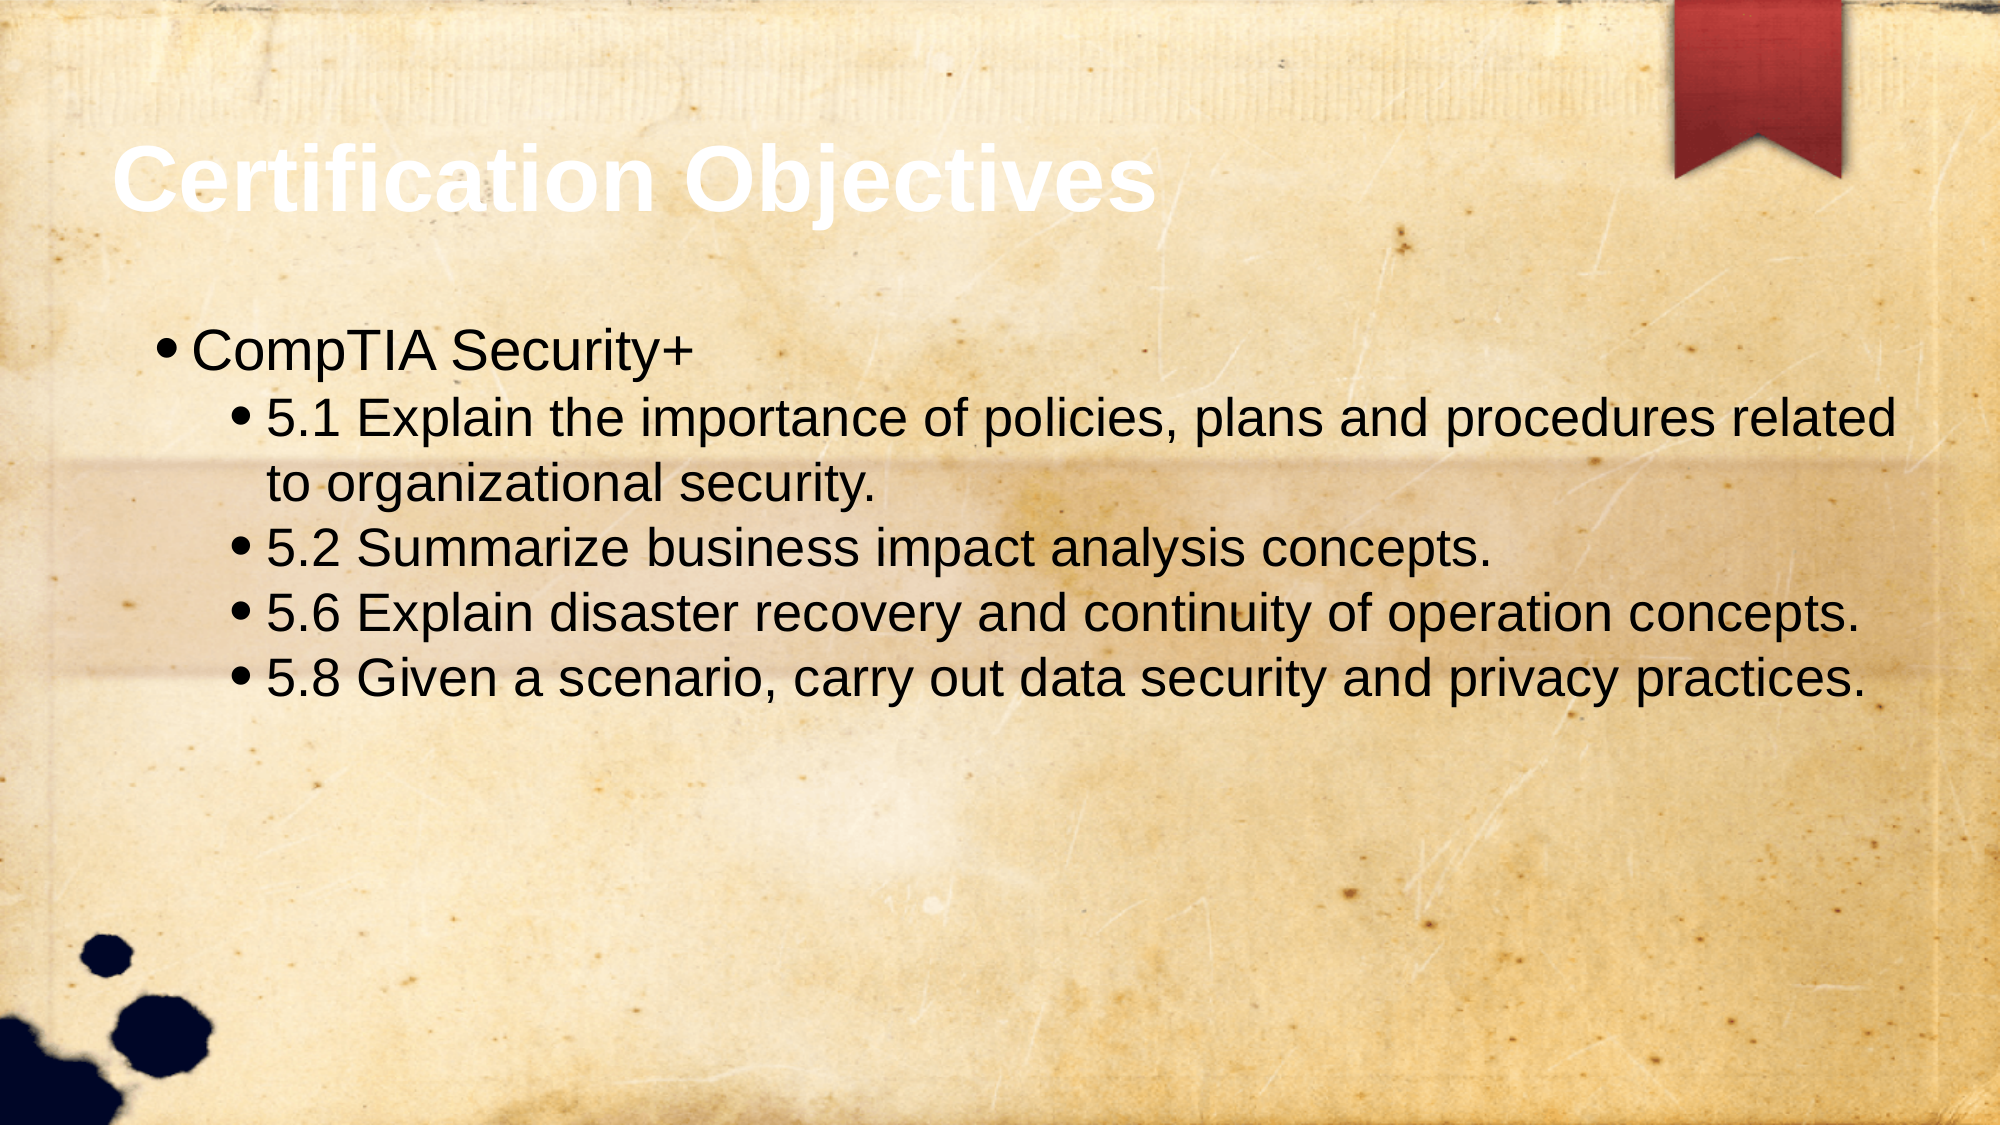

Certification Objectives
CompTIA Security+
5.1 Explain the importance of policies, plans and procedures related to organizational security.
5.2 Summarize business impact analysis concepts.
5.6 Explain disaster recovery and continuity of operation concepts.
5.8 Given a scenario, carry out data security and privacy practices.